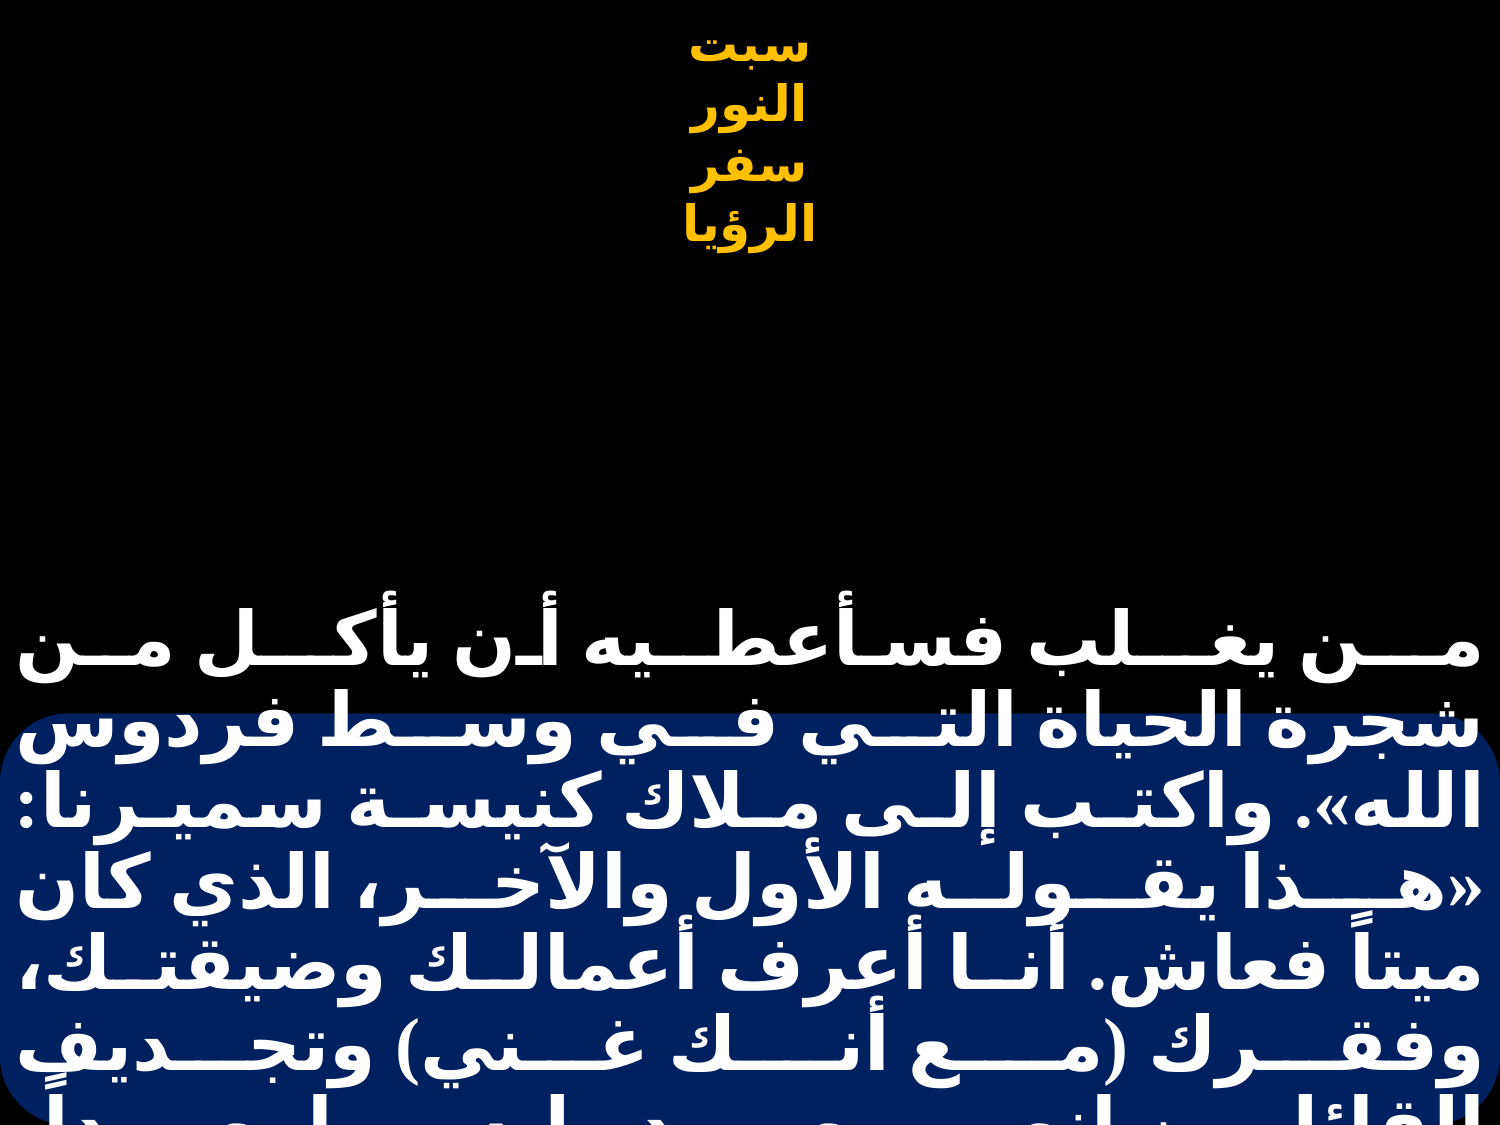

# مــن يغــلب فسأعطــيه أن يأكــل مـن شجرة الحياة التي في وسط فردوس الله». واكتـب إلـى مـلاك كنيسـة سميـرنا: «هــذا يقـولــه الأول والآخـر، الذي كان ميتاً فعاش. أنا أعرف أعمالك وضيقتك، وفقـرك (مــع أنــك غـني) وتجـديف القائلـين إنهـم يهــود وليسـوا يهـوداً، بــل هـم مجمـع الشيطـان.